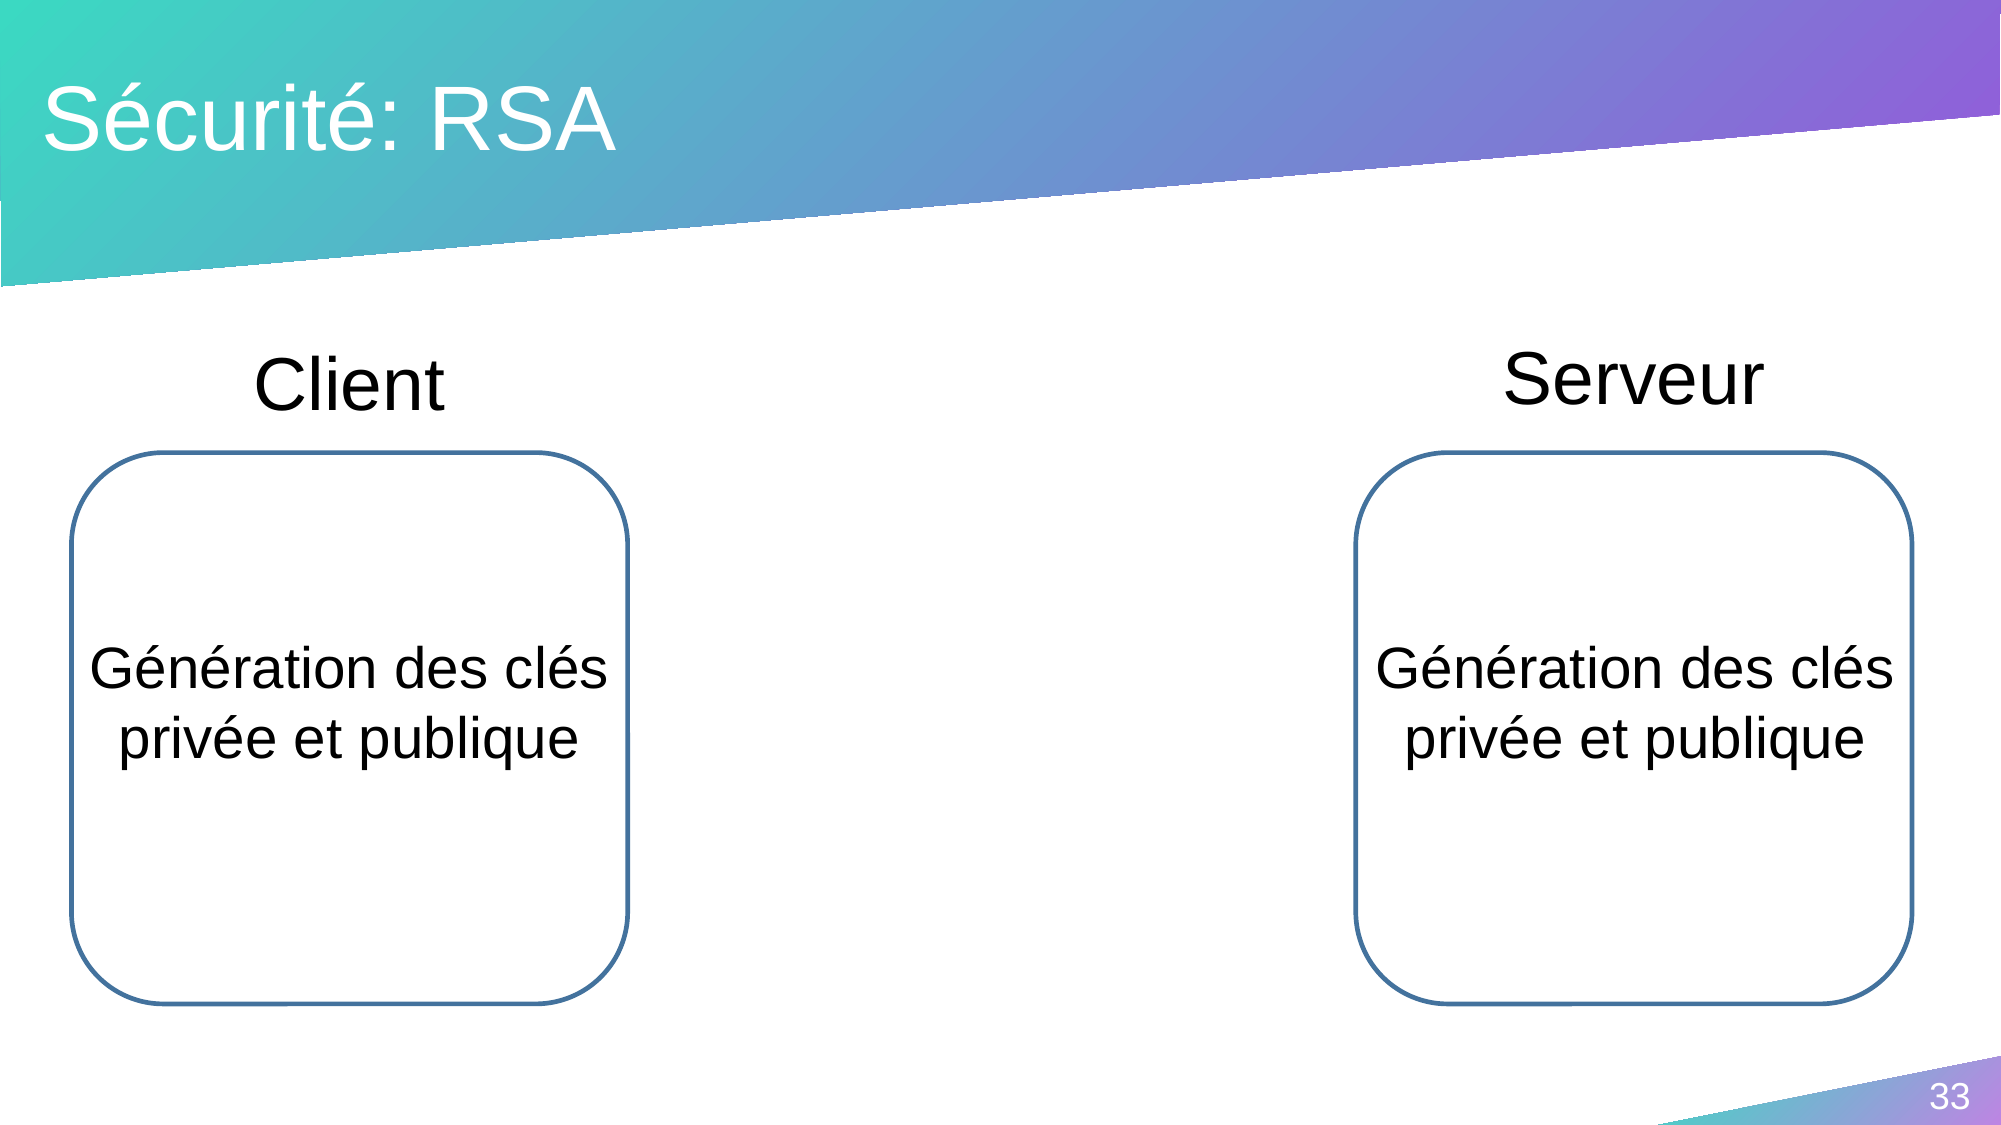

# Sécurité: RSA
Serveur
Client

Génération des clés privée et publique
Génération des clés privée et publique

33